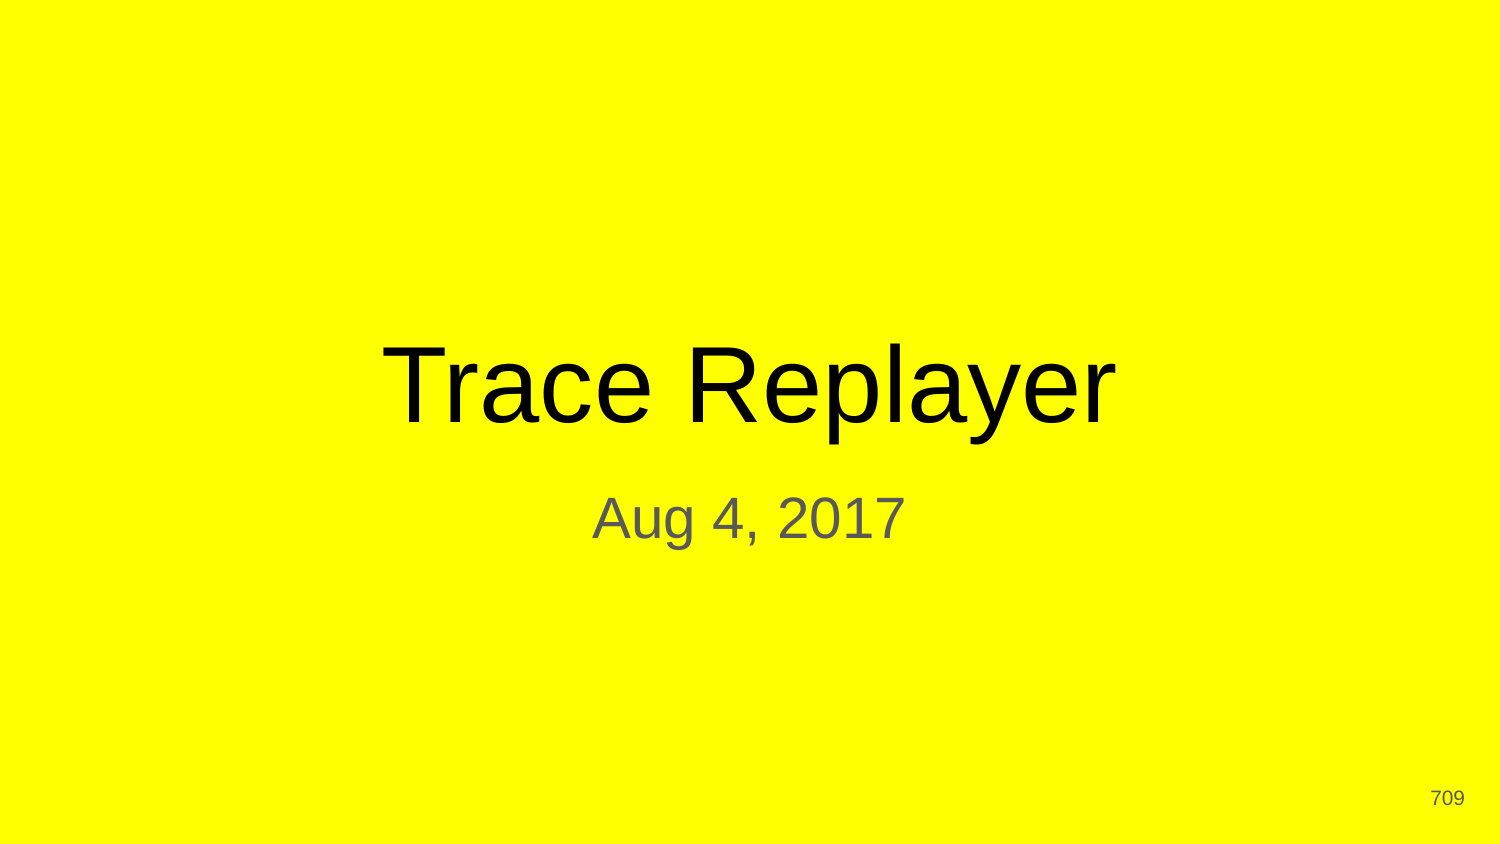

# Trace Replayer
Aug 4, 2017
709